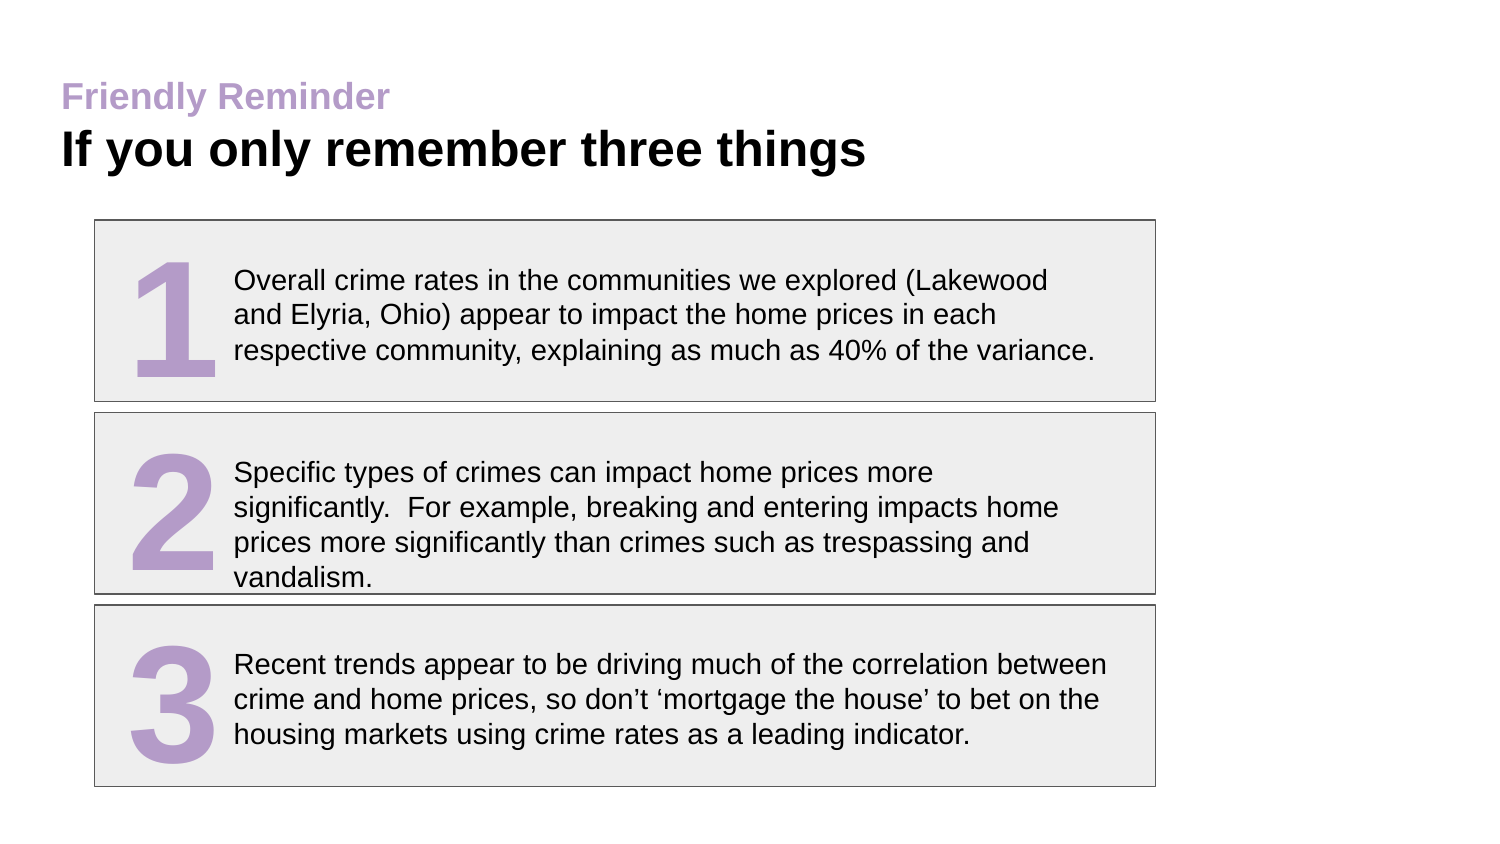

Friendly Reminder
If you only remember three things

1
Overall crime rates in the communities we explored (Lakewood and Elyria, Ohio) appear to impact the home prices in each respective community, explaining as much as 40% of the variance.

2
Specific types of crimes can impact home prices more significantly.  For example, breaking and entering impacts home prices more significantly than crimes such as trespassing and vandalism.

3
Recent trends appear to be driving much of the correlation between crime and home prices, so don’t ‘mortgage the house’ to bet on the housing markets using crime rates as a leading indicator.